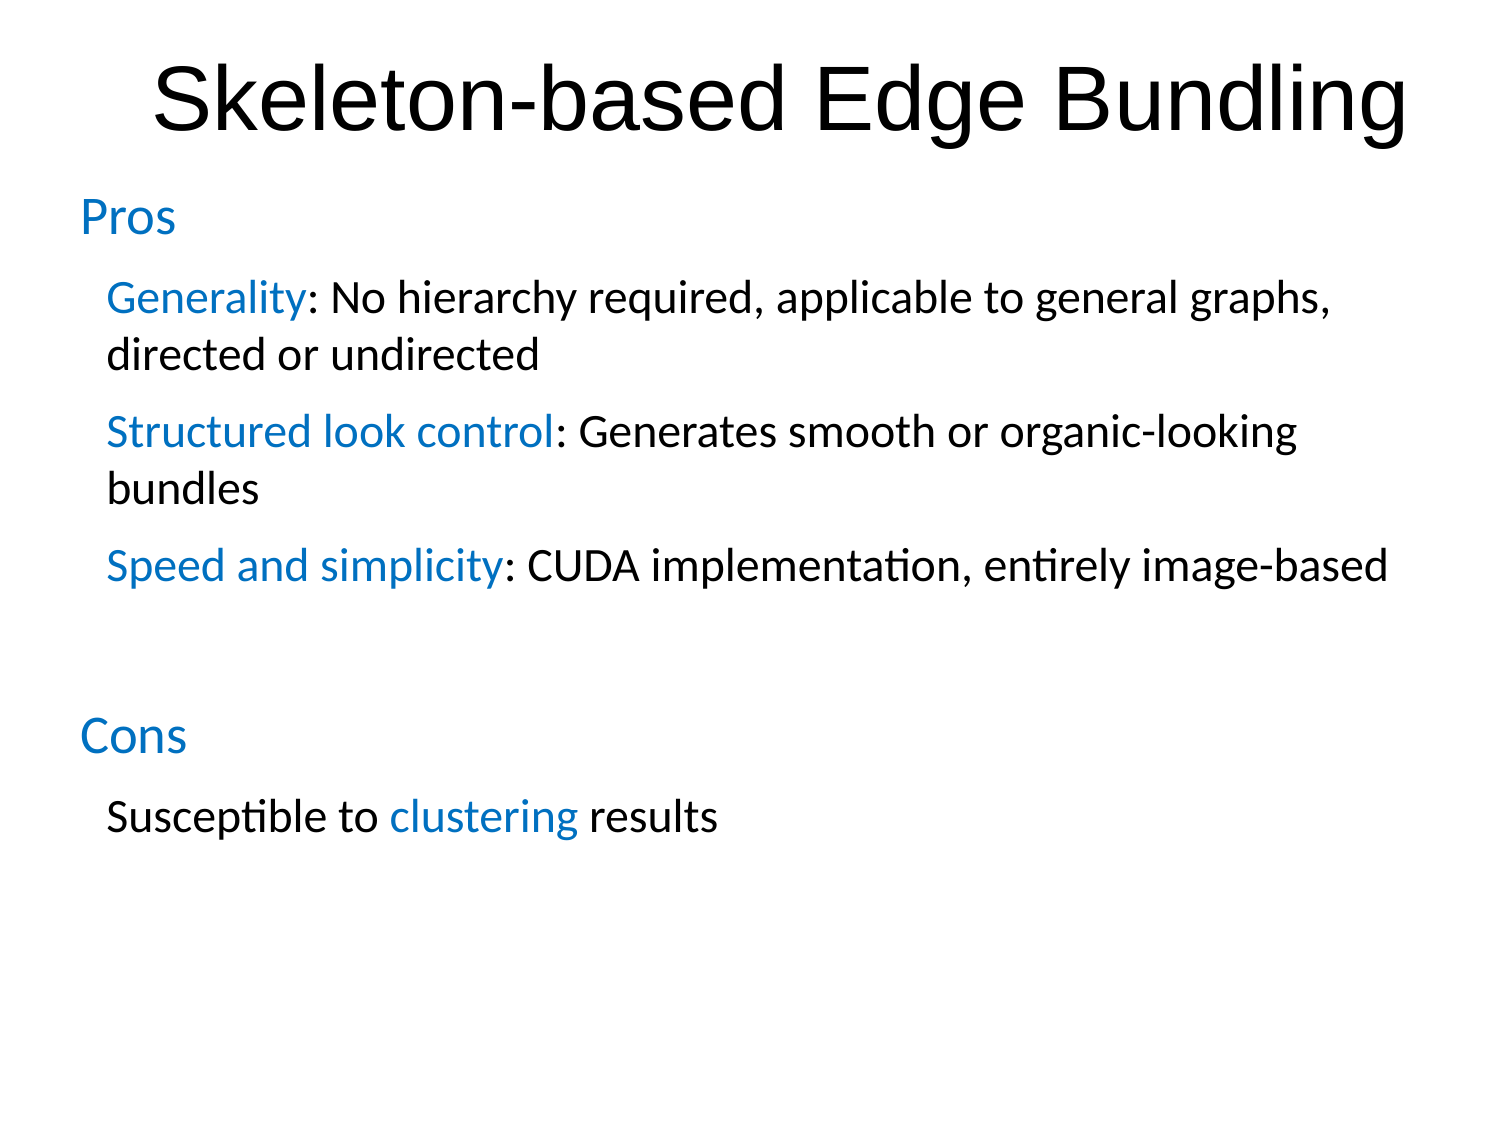

# Skeleton-based Edge Bundling
Pros
Generality: No hierarchy required, applicable to general graphs, directed or undirected
Structured look control: Generates smooth or organic-looking bundles
Speed and simplicity: CUDA implementation, entirely image-based

Cons
Susceptible to clustering results